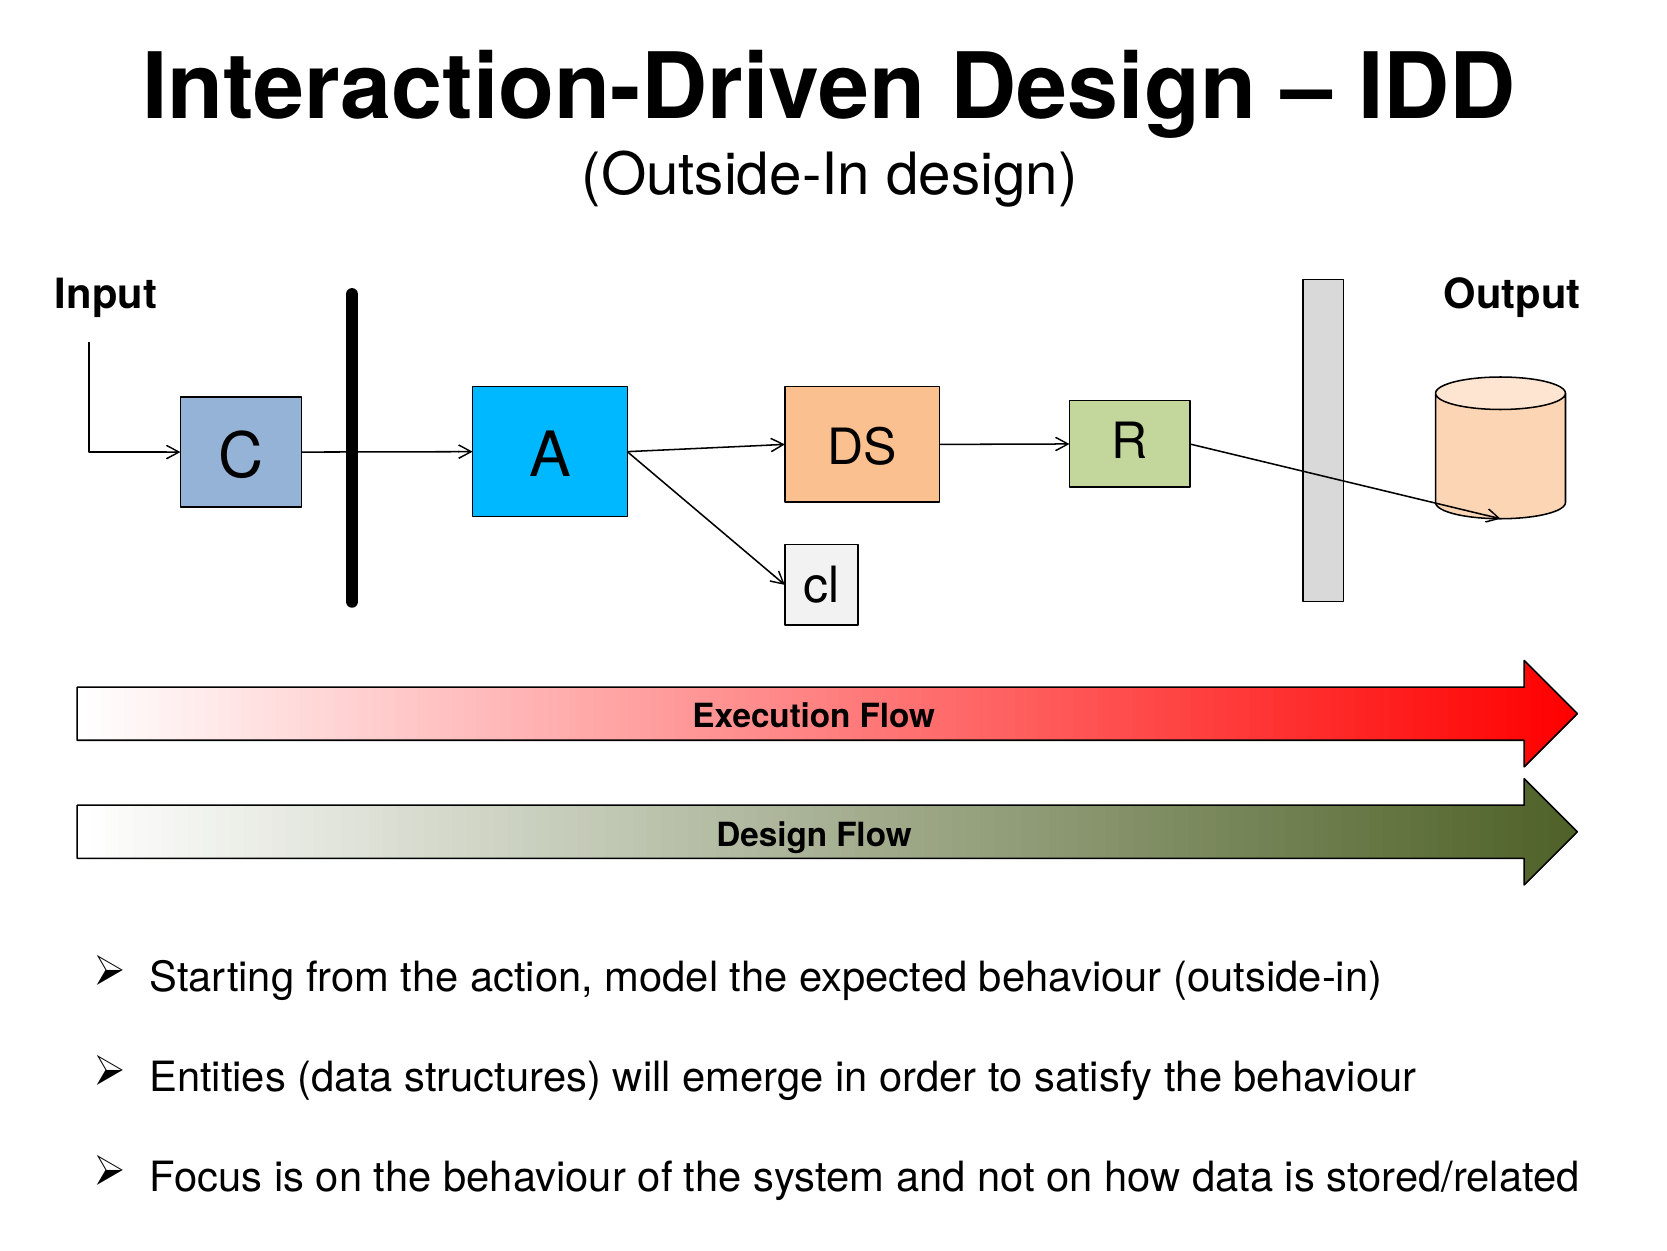

# Interaction-Driven Design – IDD (Outside-In design)
Input
Output

A
DS
C
R
cl
Execution Flow
Design Flow
Starting from the action, model the expected behaviour (outside-in)

Entities (data structures) will emerge in order to satisfy the behaviour

Focus is on the behaviour of the system and not on how data is stored/related